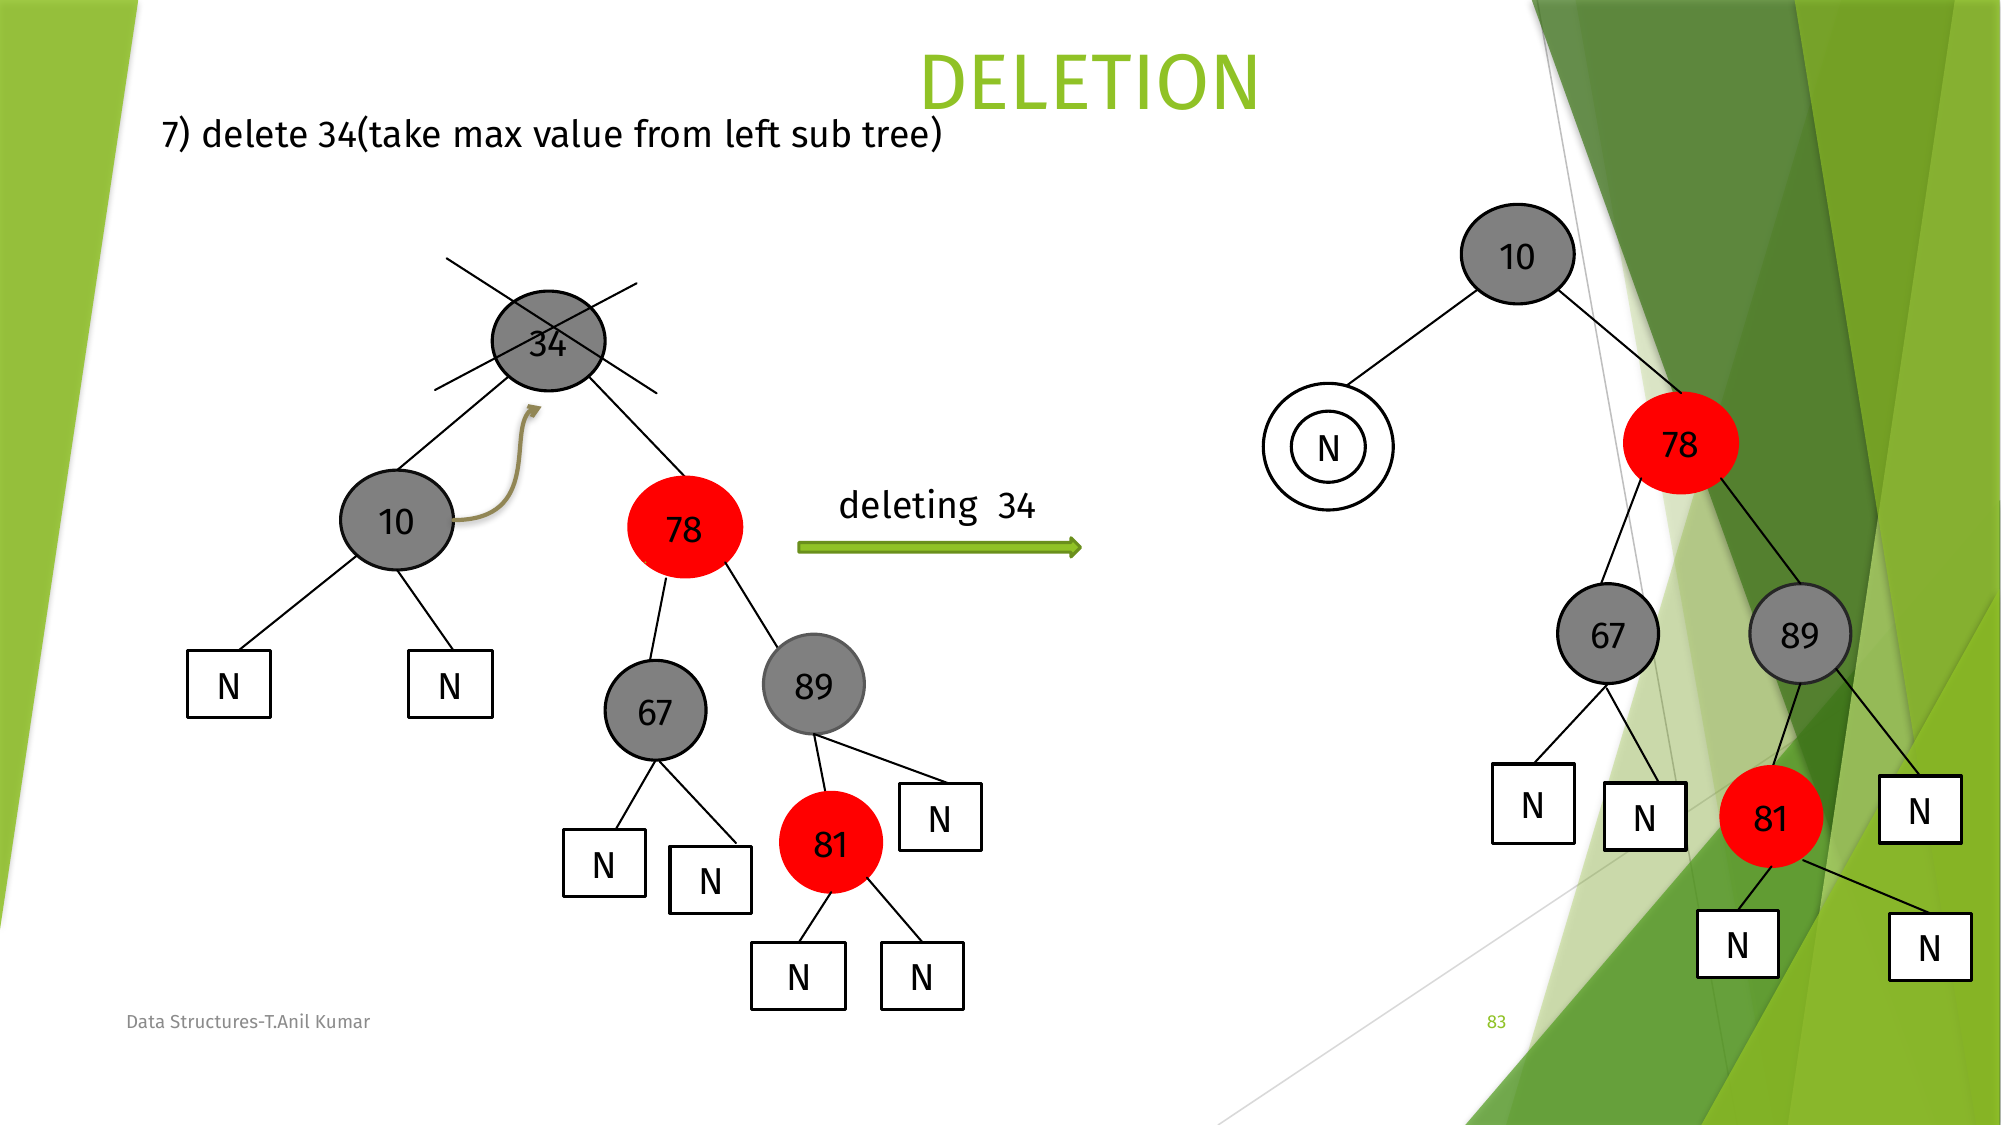

DELETION
7) delete 34(take max value from left sub tree)
10
34

78
#
N
10
 deleting  34
78

67
89

89
N
N
67

N
81
N
N
N
81
N
N
N
N
N
N
Data Structures-T.Anil Kumar
83